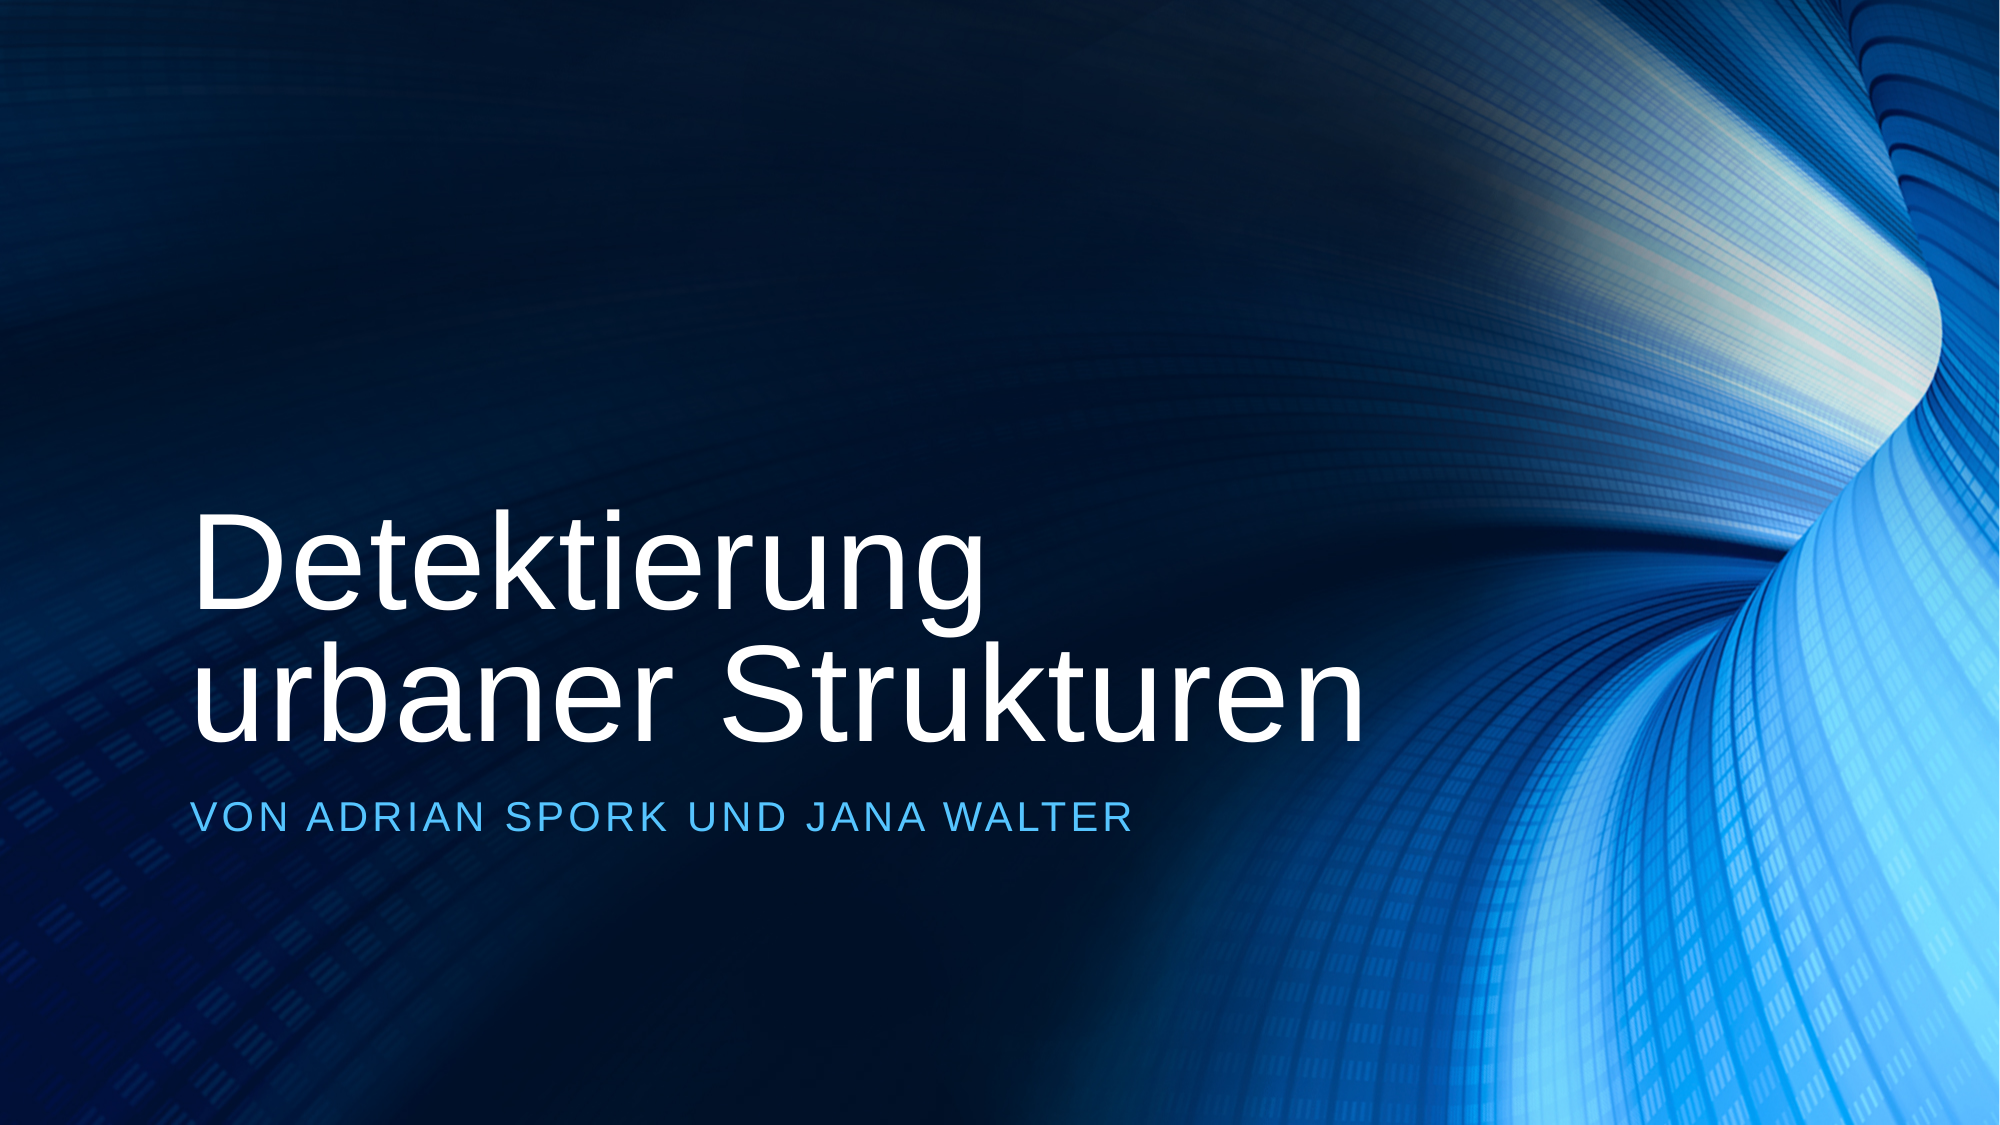

# Detektierung urbaner Strukturen
Von Adrian Spork und Jana Walter